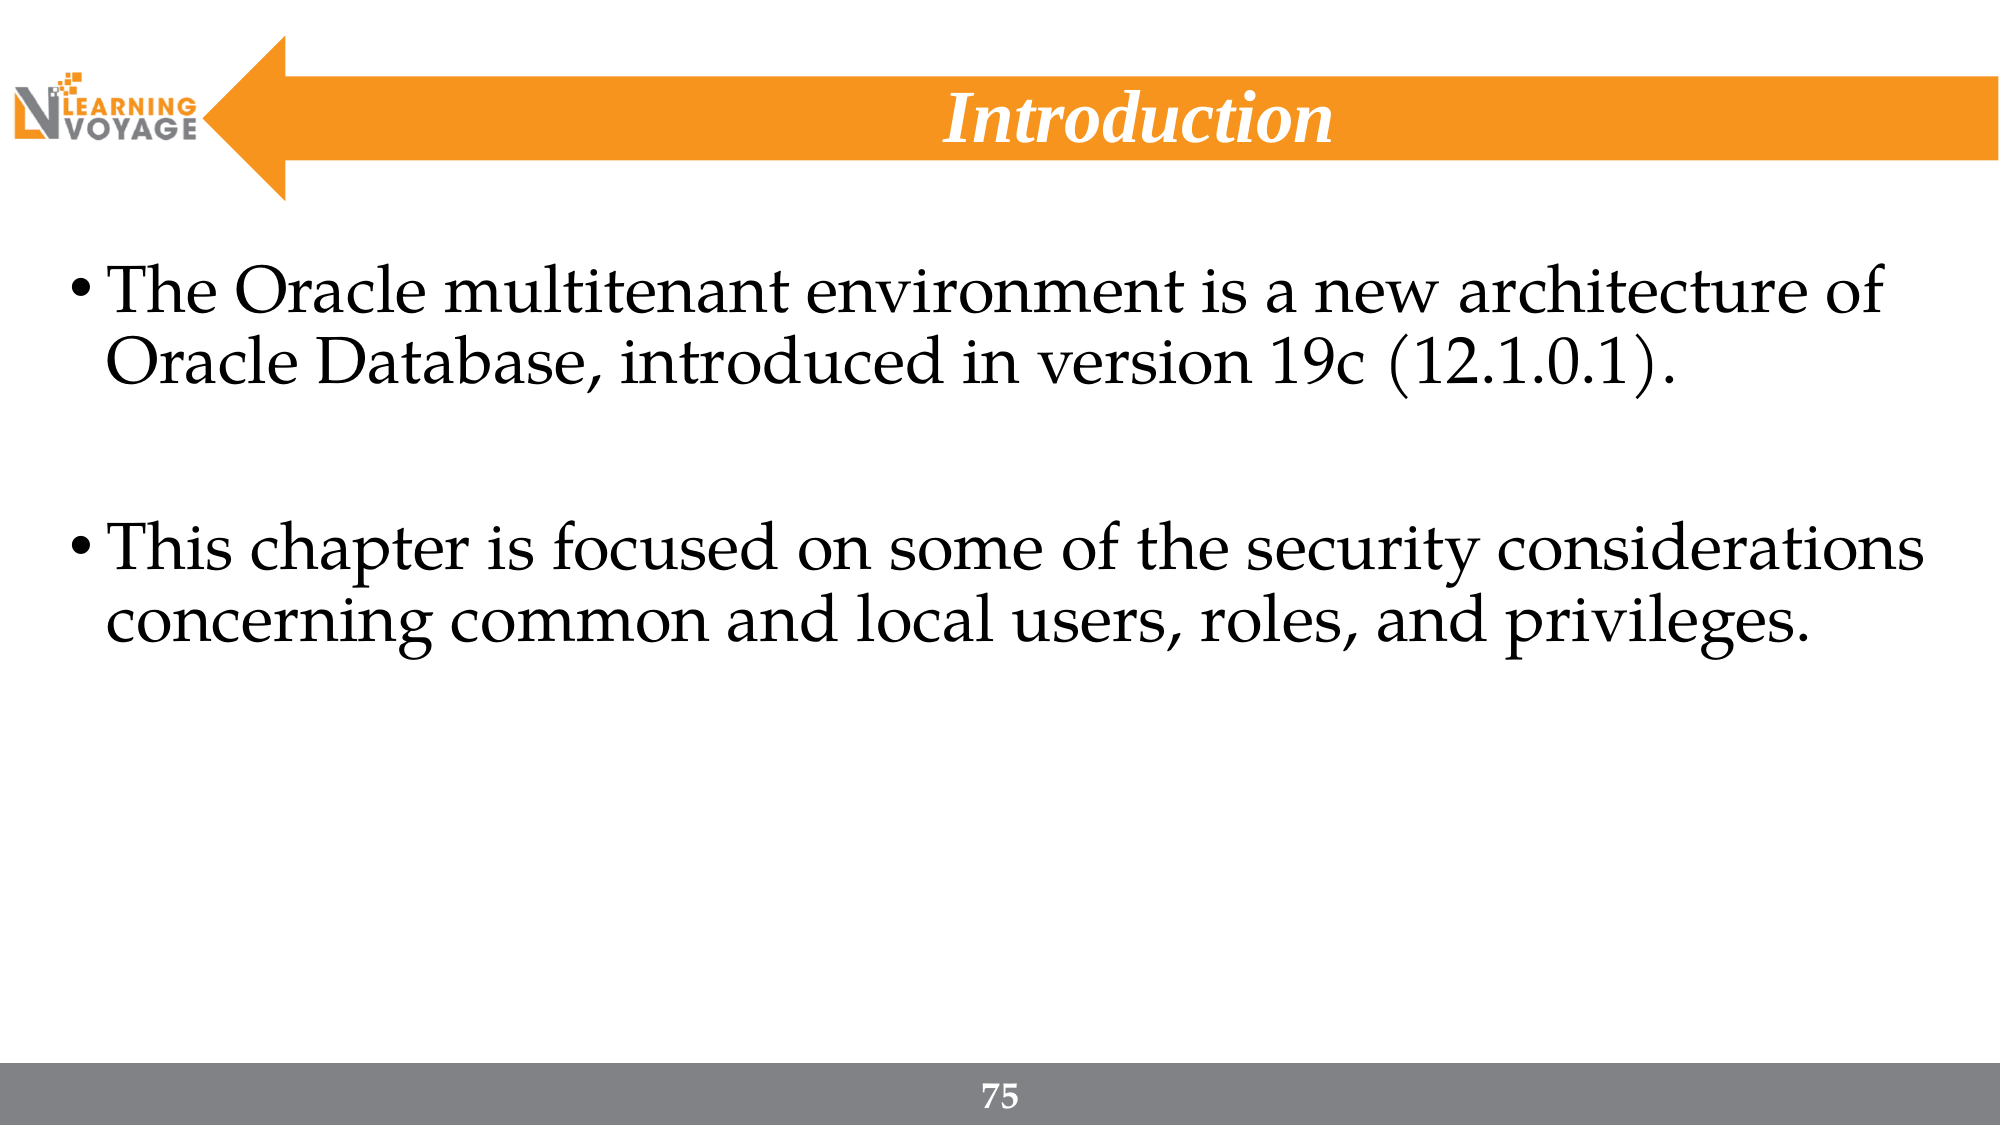

# Introduction
The Oracle multitenant environment is a new architecture of Oracle Database, introduced in version 19c (12.1.0.1).

This chapter is focused on some of the security considerations concerning common and local users, roles, and privileges.

75